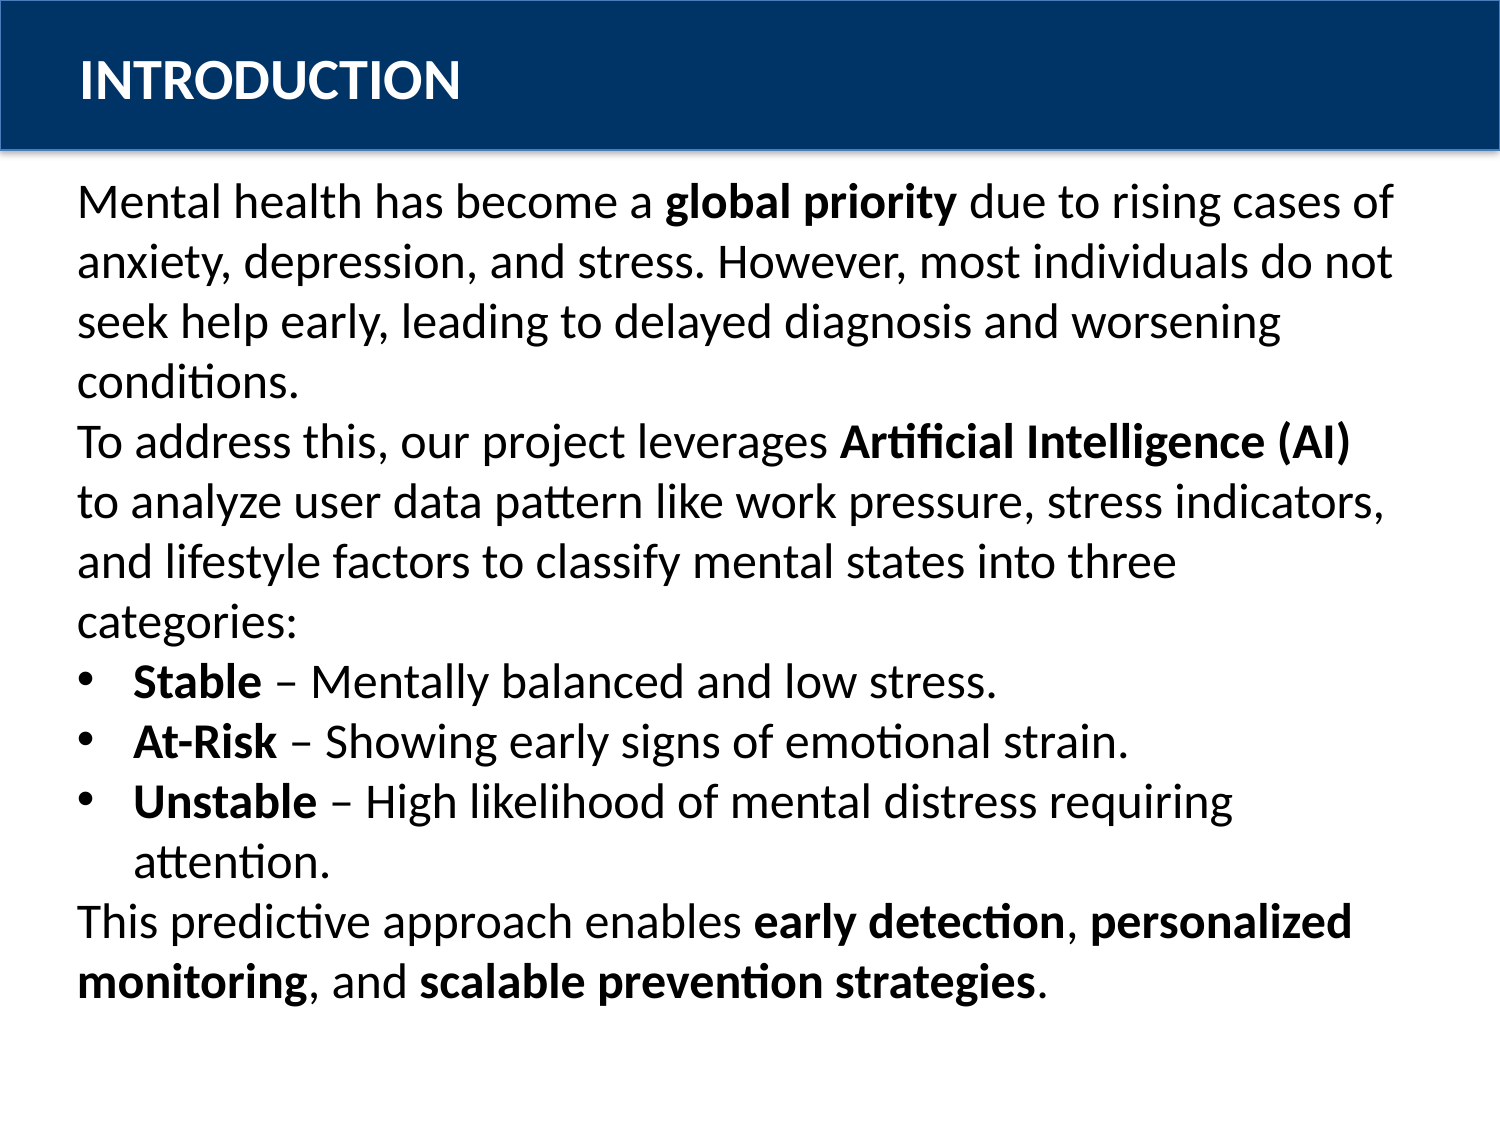

INTRODUCTION
Mental health has become a global priority due to rising cases of anxiety, depression, and stress. However, most individuals do not seek help early, leading to delayed diagnosis and worsening conditions.
To address this, our project leverages Artificial Intelligence (AI) to analyze user data pattern like work pressure, stress indicators, and lifestyle factors to classify mental states into three categories:
Stable – Mentally balanced and low stress.
At-Risk – Showing early signs of emotional strain.
Unstable – High likelihood of mental distress requiring attention.
This predictive approach enables early detection, personalized monitoring, and scalable prevention strategies.